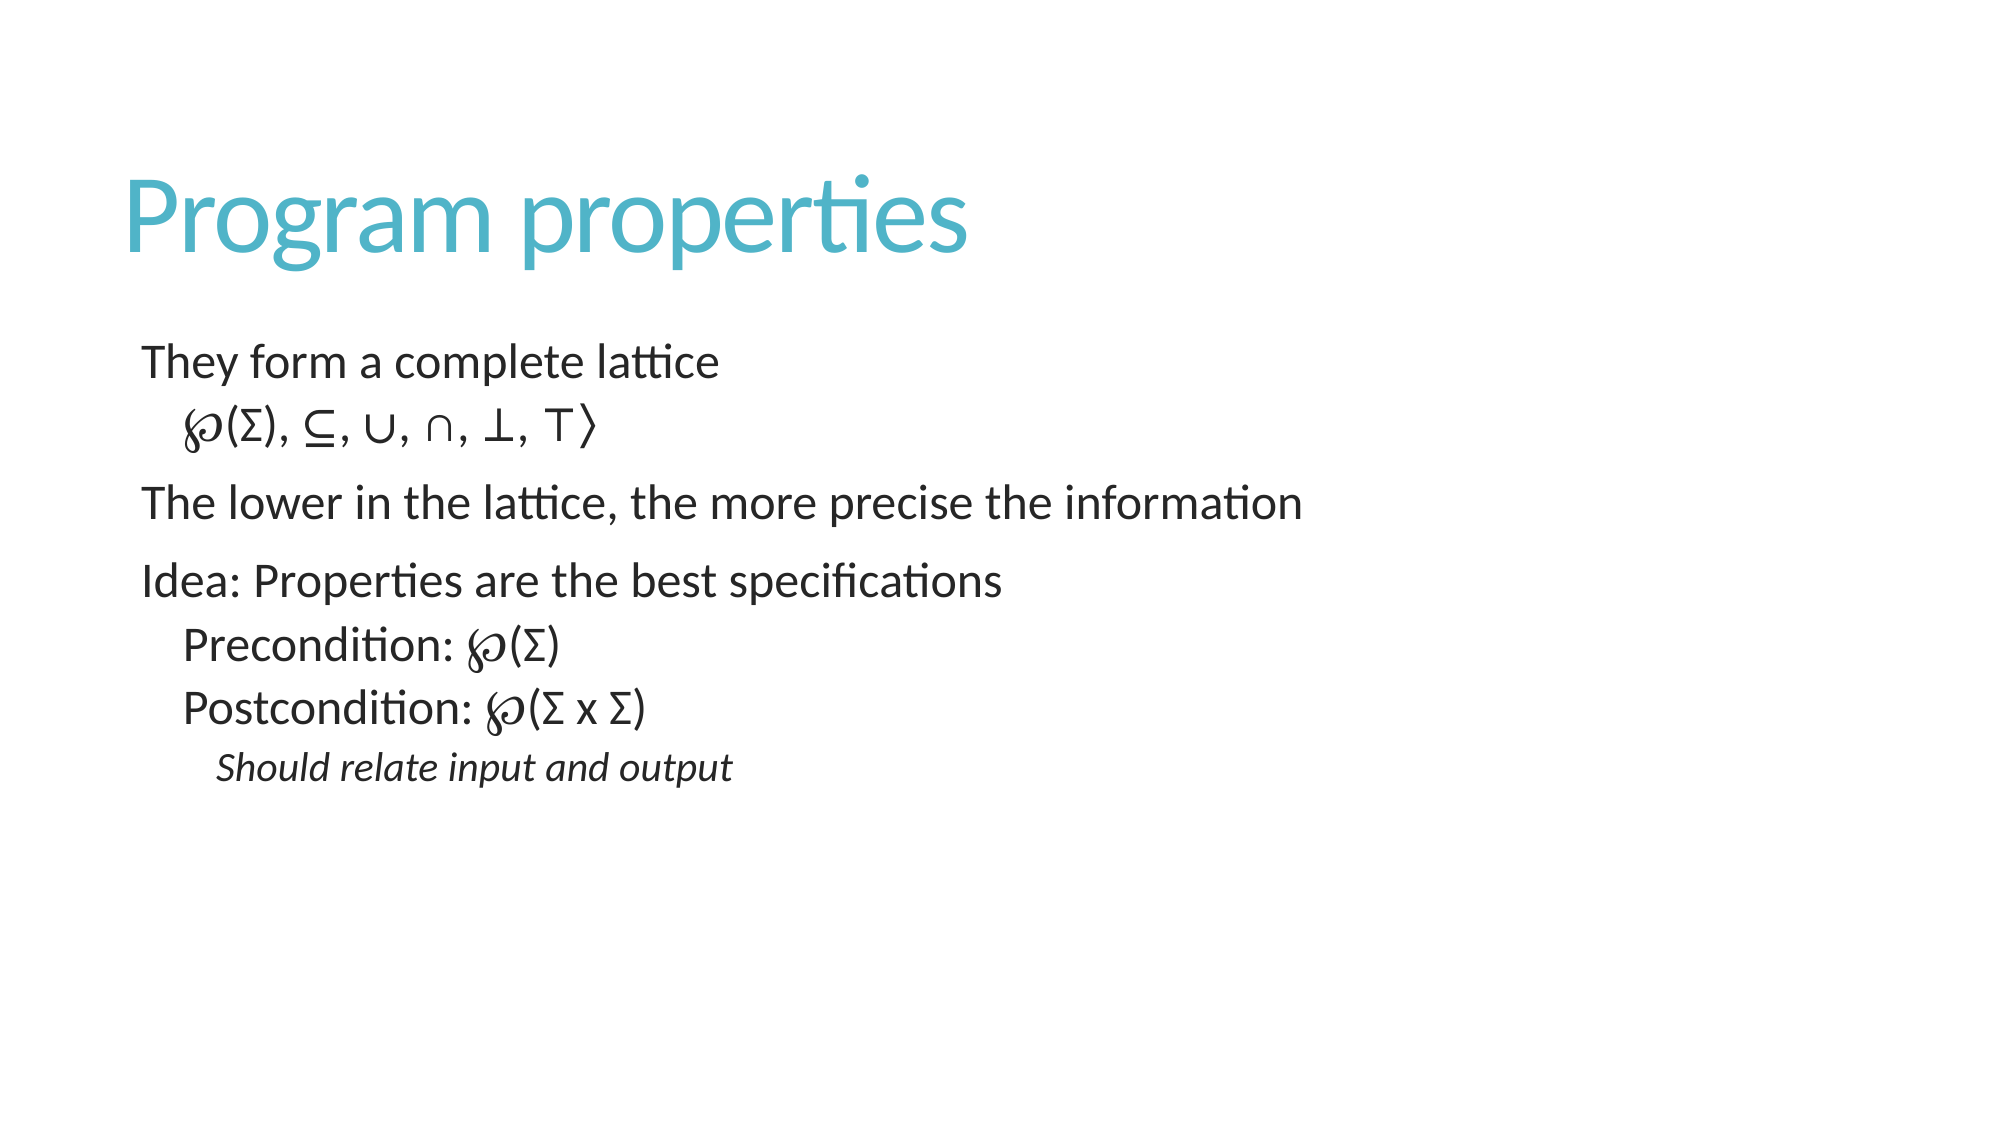

# Program properties
They form a complete lattice
〈℘(Σ), ⊆, ∪, ∩, ⊥, ⊤〉
The lower in the lattice, the more precise the information
Idea: Properties are the best specifications
Precondition: ℘(Σ)
Postcondition: ℘(Σ x Σ)
Should relate input and output